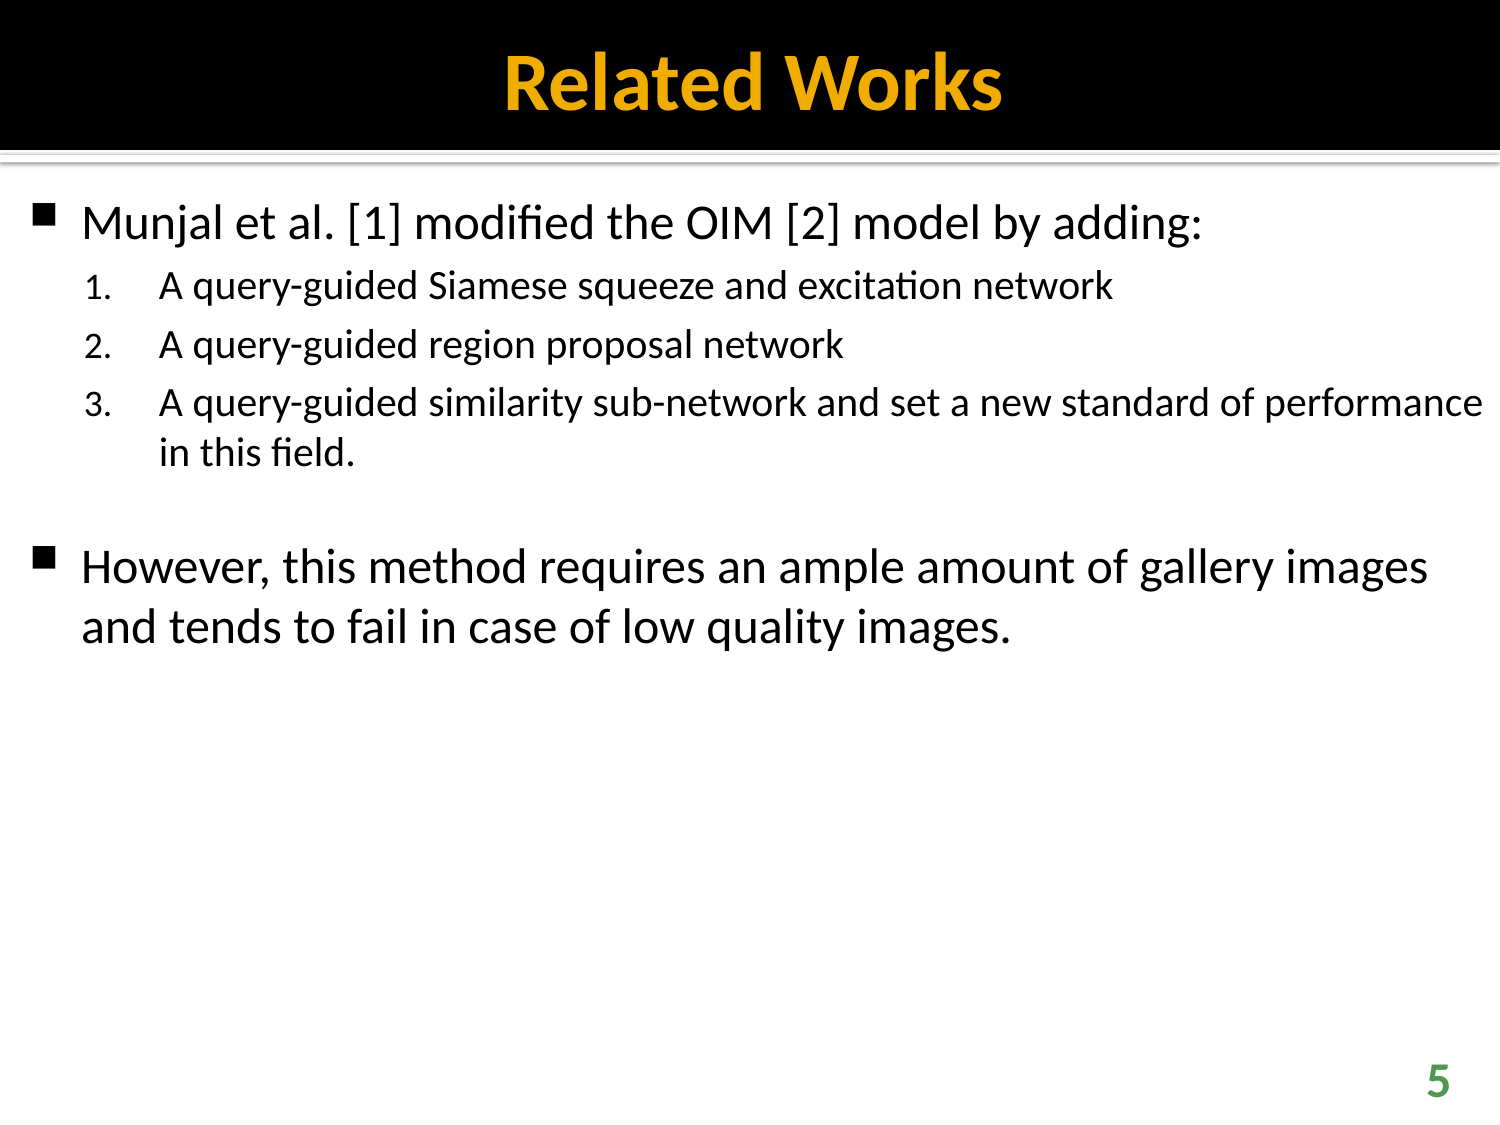

# Related Works
Munjal et al. [1] modified the OIM [2] model by adding:
A query-guided Siamese squeeze and excitation network
A query-guided region proposal network
A query-guided similarity sub-network and set a new standard of performance in this field.

However, this method requires an ample amount of gallery images and tends to fail in case of low quality images.

5